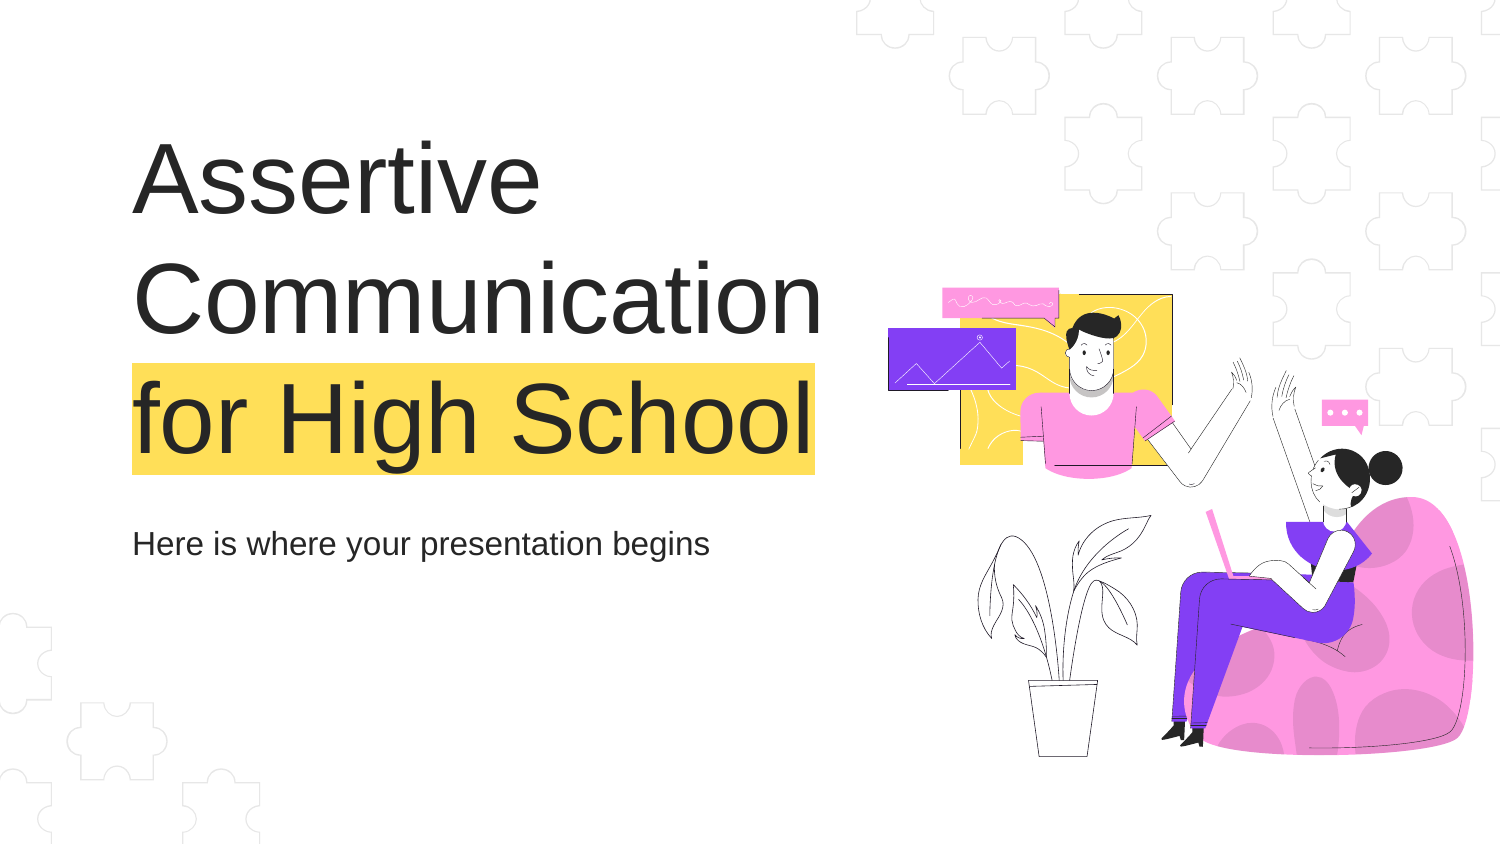

# Assertive Communication for High School

Here is where your presentation begins